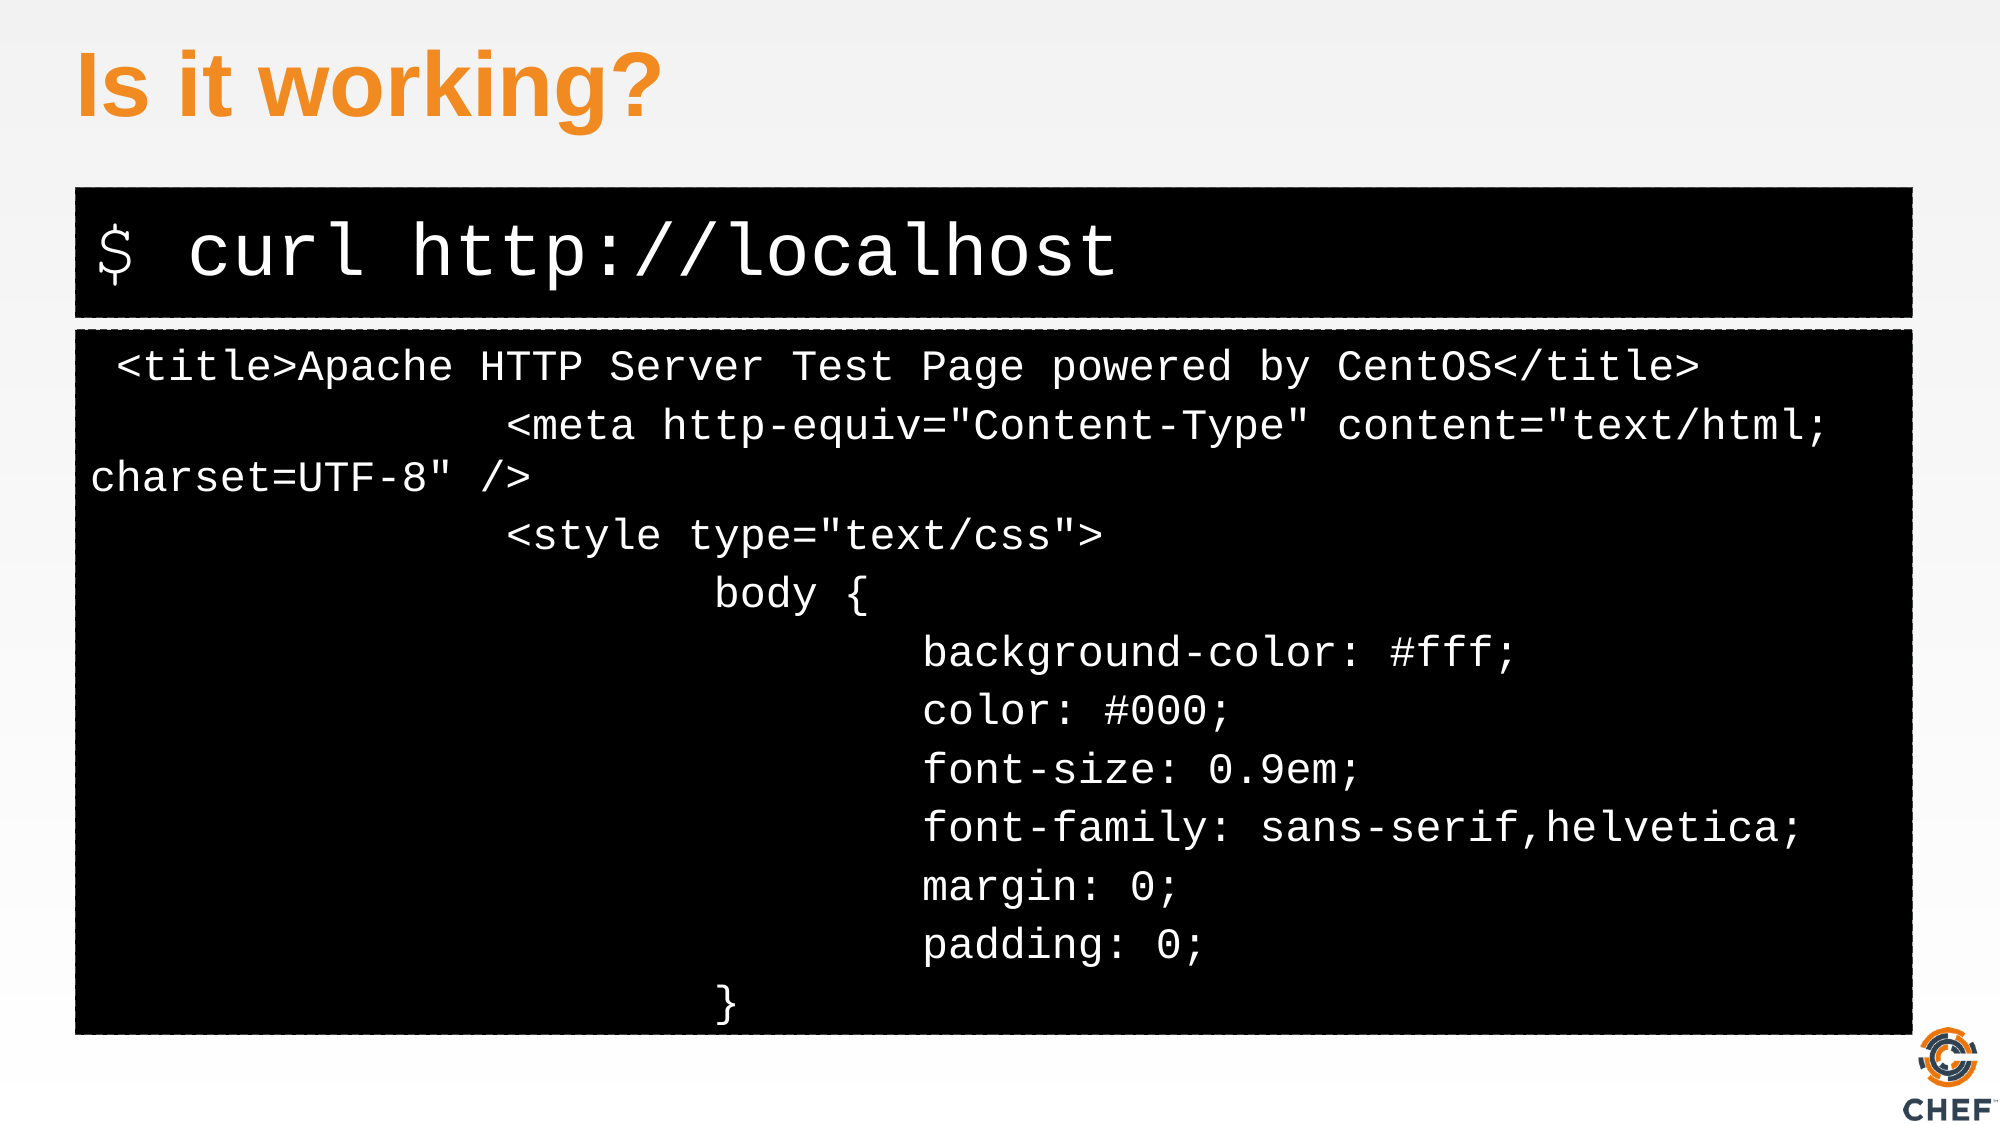

# Is it working?
curl http://localhost
 <title>Apache HTTP Server Test Page powered by CentOS</title>
                <meta http-equiv="Content-Type" content="text/html; charset=UTF-8" />
                <style type="text/css">
                        body {
                                background-color: #fff;
                                color: #000;
                                font-size: 0.9em;
                                font-family: sans-serif,helvetica;
                                margin: 0;
                                padding: 0;
                        }